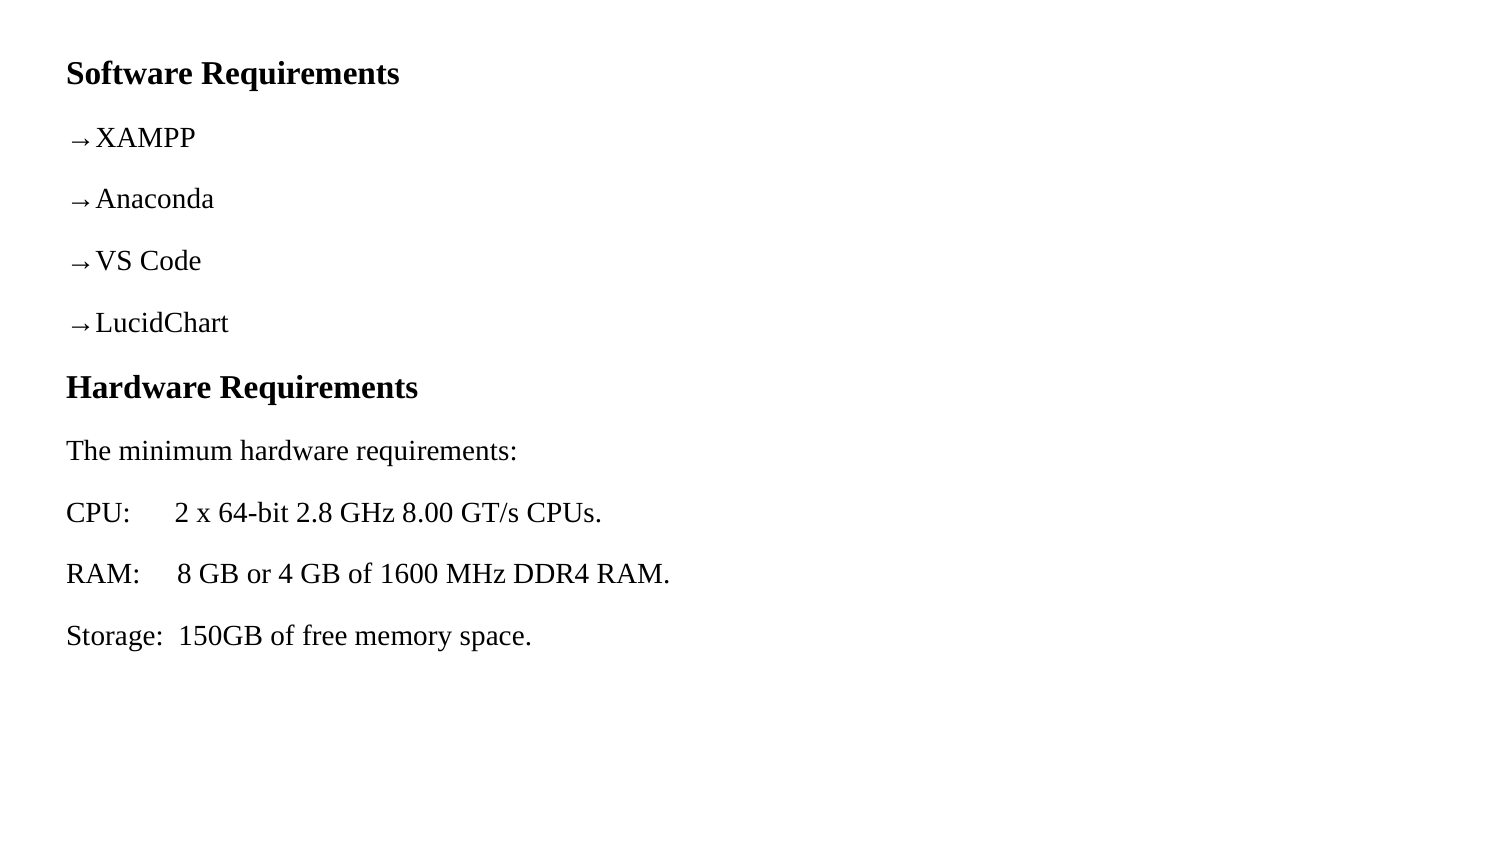

Software Requirements
→XAMPP
→Anaconda
→VS Code
→LucidChart
Hardware Requirements
The minimum hardware requirements:
CPU:      2 x 64-bit 2.8 GHz 8.00 GT/s CPUs.
RAM:     8 GB or 4 GB of 1600 MHz DDR4 RAM.
Storage:  150GB of free memory space.